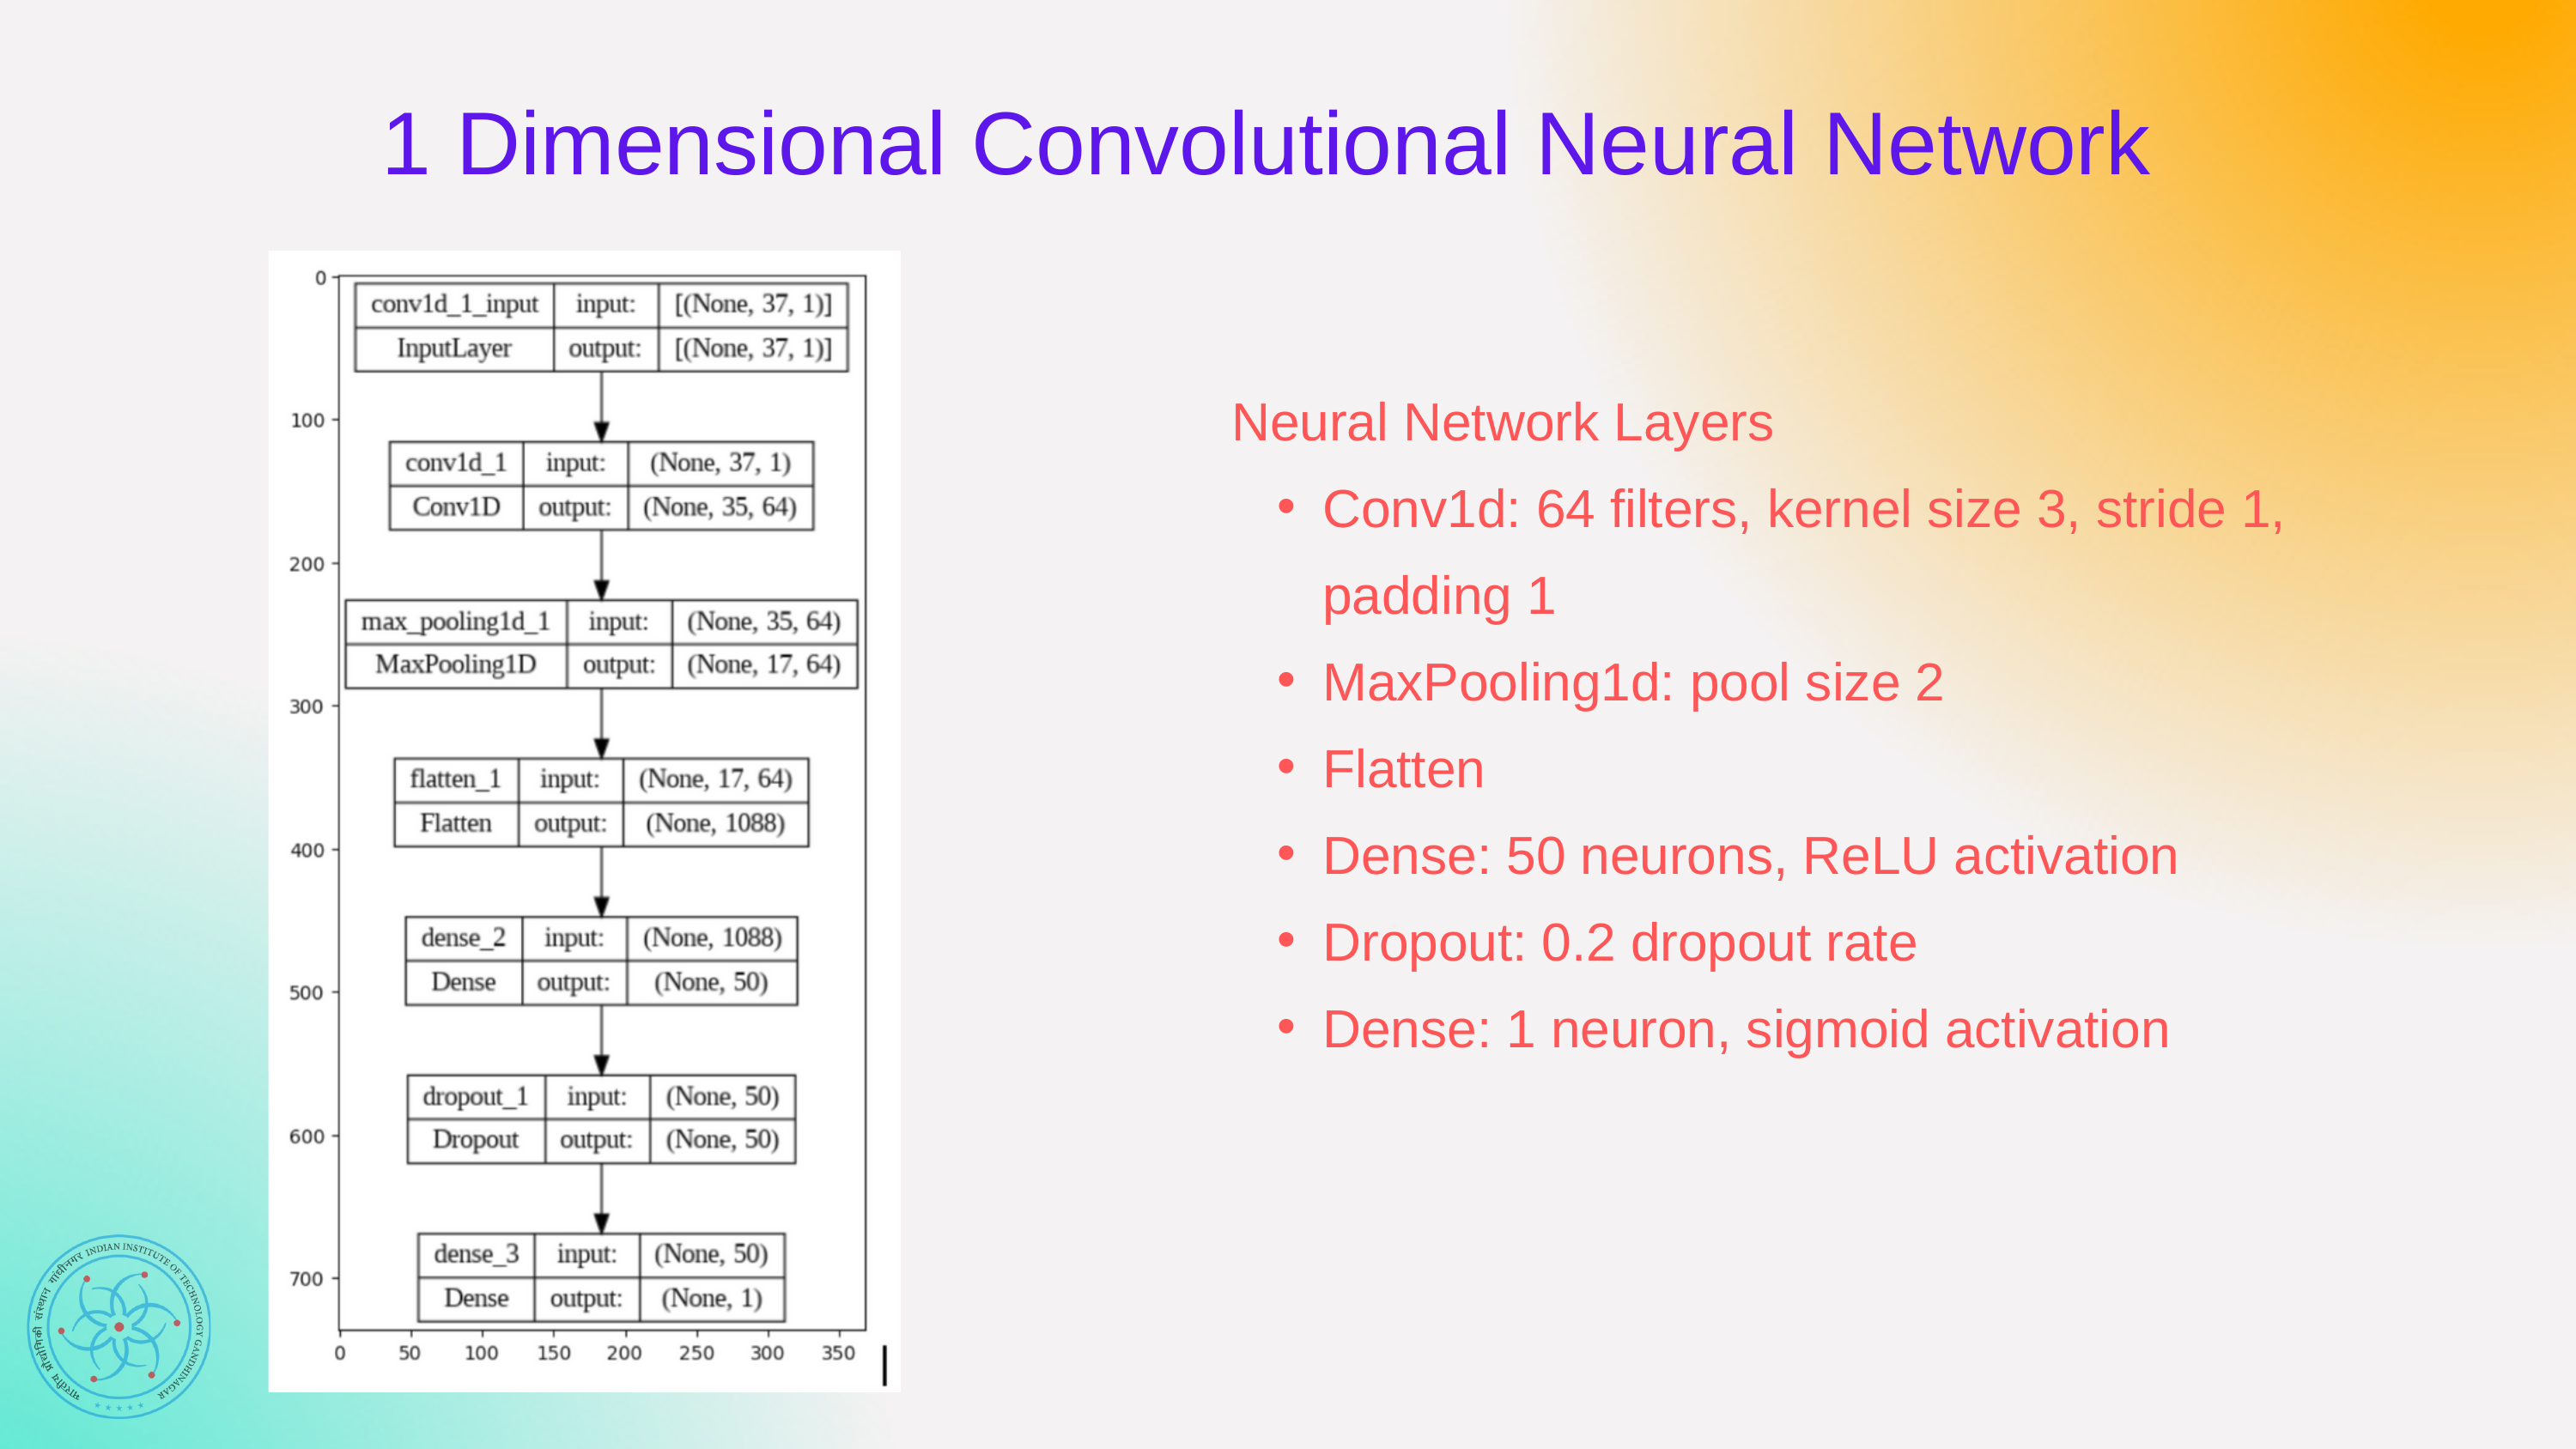

1 Dimensional Convolutional Neural Network

Neural Network Layers
Conv1d: 64 filters, kernel size 3, stride 1, padding 1
MaxPooling1d: pool size 2
Flatten
Dense: 50 neurons, ReLU activation
Dropout: 0.2 dropout rate
Dense: 1 neuron, sigmoid activation